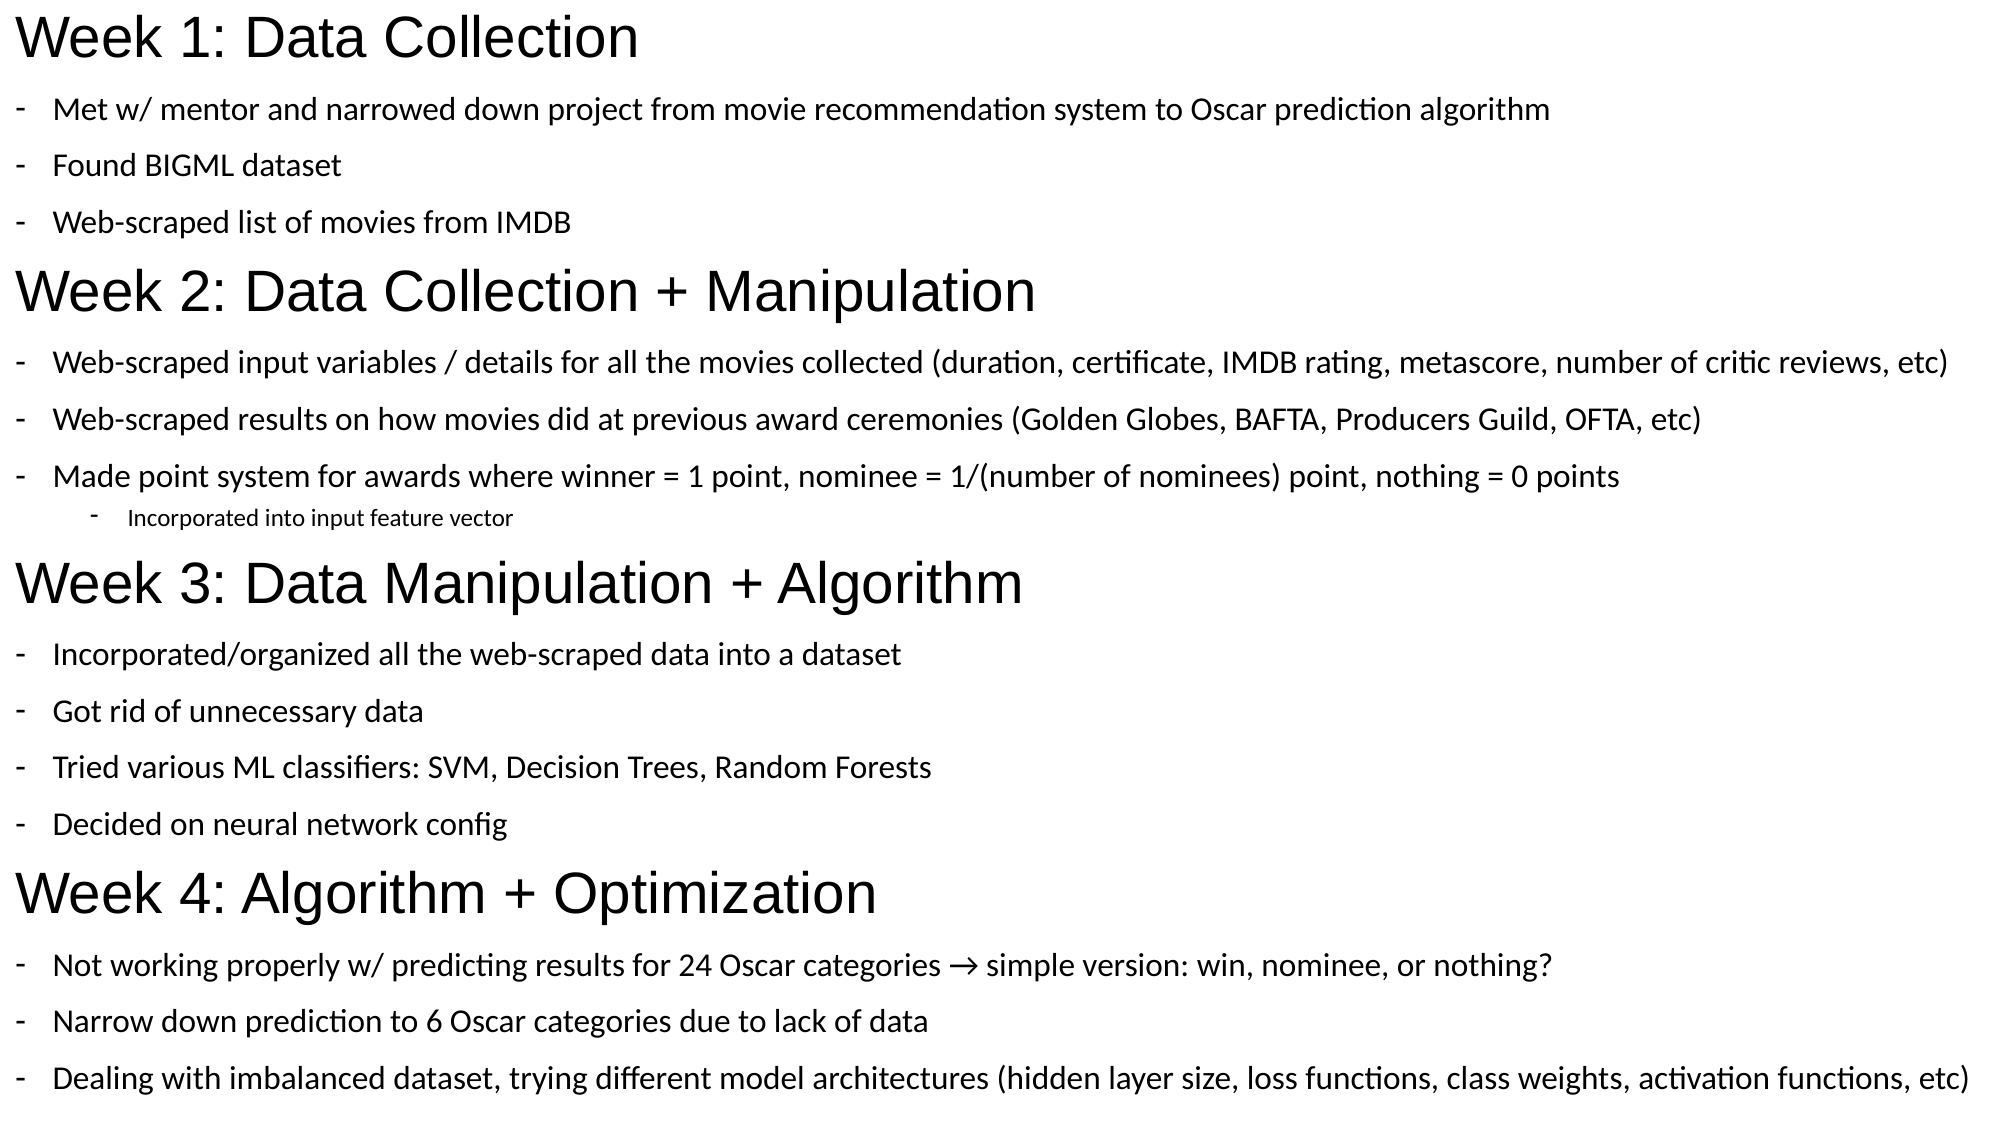

Week 1: Data Collection
Met w/ mentor and narrowed down project from movie recommendation system to Oscar prediction algorithm
Found BIGML dataset
Web-scraped list of movies from IMDB
Week 2: Data Collection + Manipulation
Web-scraped input variables / details for all the movies collected (duration, certificate, IMDB rating, metascore, number of critic reviews, etc)
Web-scraped results on how movies did at previous award ceremonies (Golden Globes, BAFTA, Producers Guild, OFTA, etc)
Made point system for awards where winner = 1 point, nominee = 1/(number of nominees) point, nothing = 0 points
Incorporated into input feature vector
Week 3: Data Manipulation + Algorithm
Incorporated/organized all the web-scraped data into a dataset
Got rid of unnecessary data
Tried various ML classifiers: SVM, Decision Trees, Random Forests
Decided on neural network config
Week 4: Algorithm + Optimization
Not working properly w/ predicting results for 24 Oscar categories → simple version: win, nominee, or nothing?
Narrow down prediction to 6 Oscar categories due to lack of data
Dealing with imbalanced dataset, trying different model architectures (hidden layer size, loss functions, class weights, activation functions, etc)